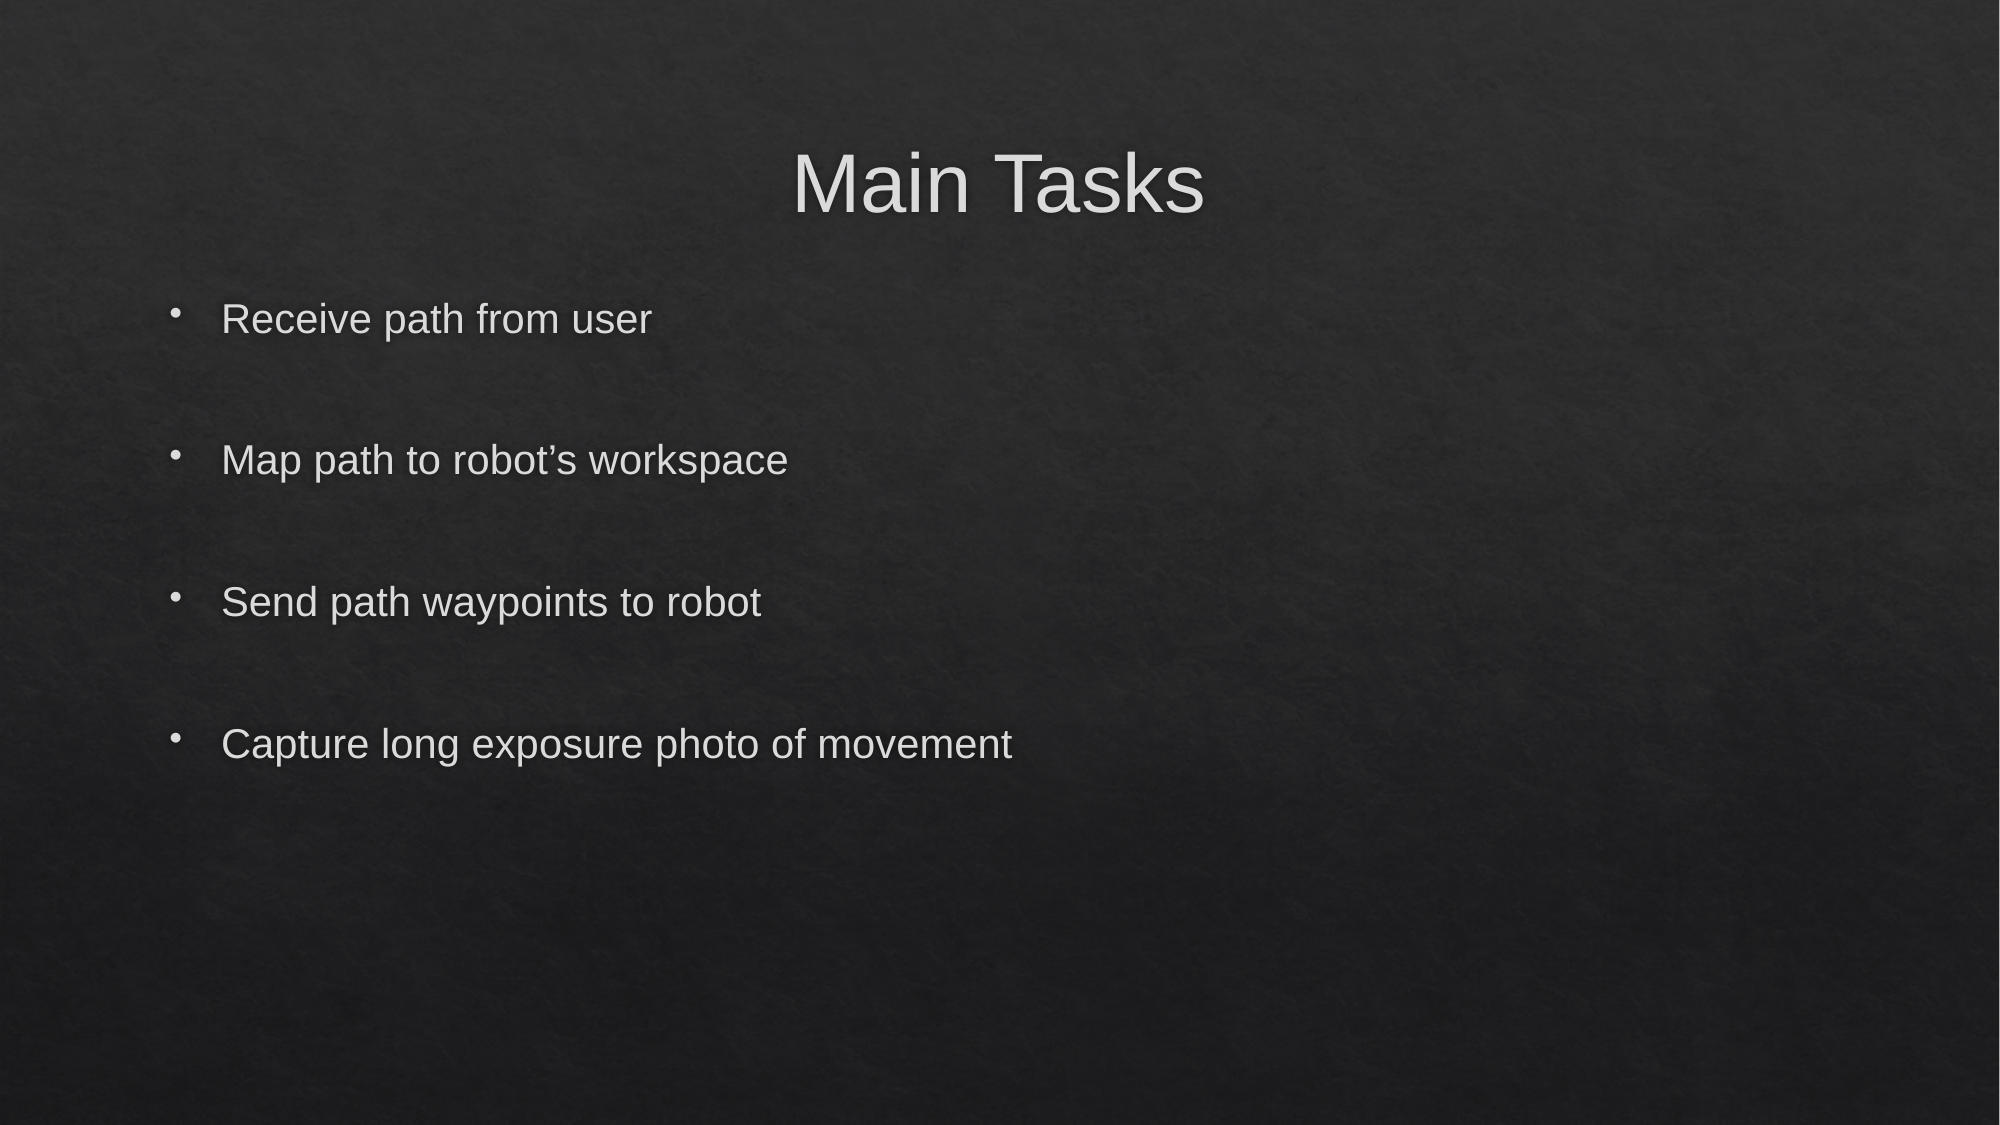

# Main Tasks
Receive path from user

Map path to robot’s workspace

Send path waypoints to robot

Capture long exposure photo of movement